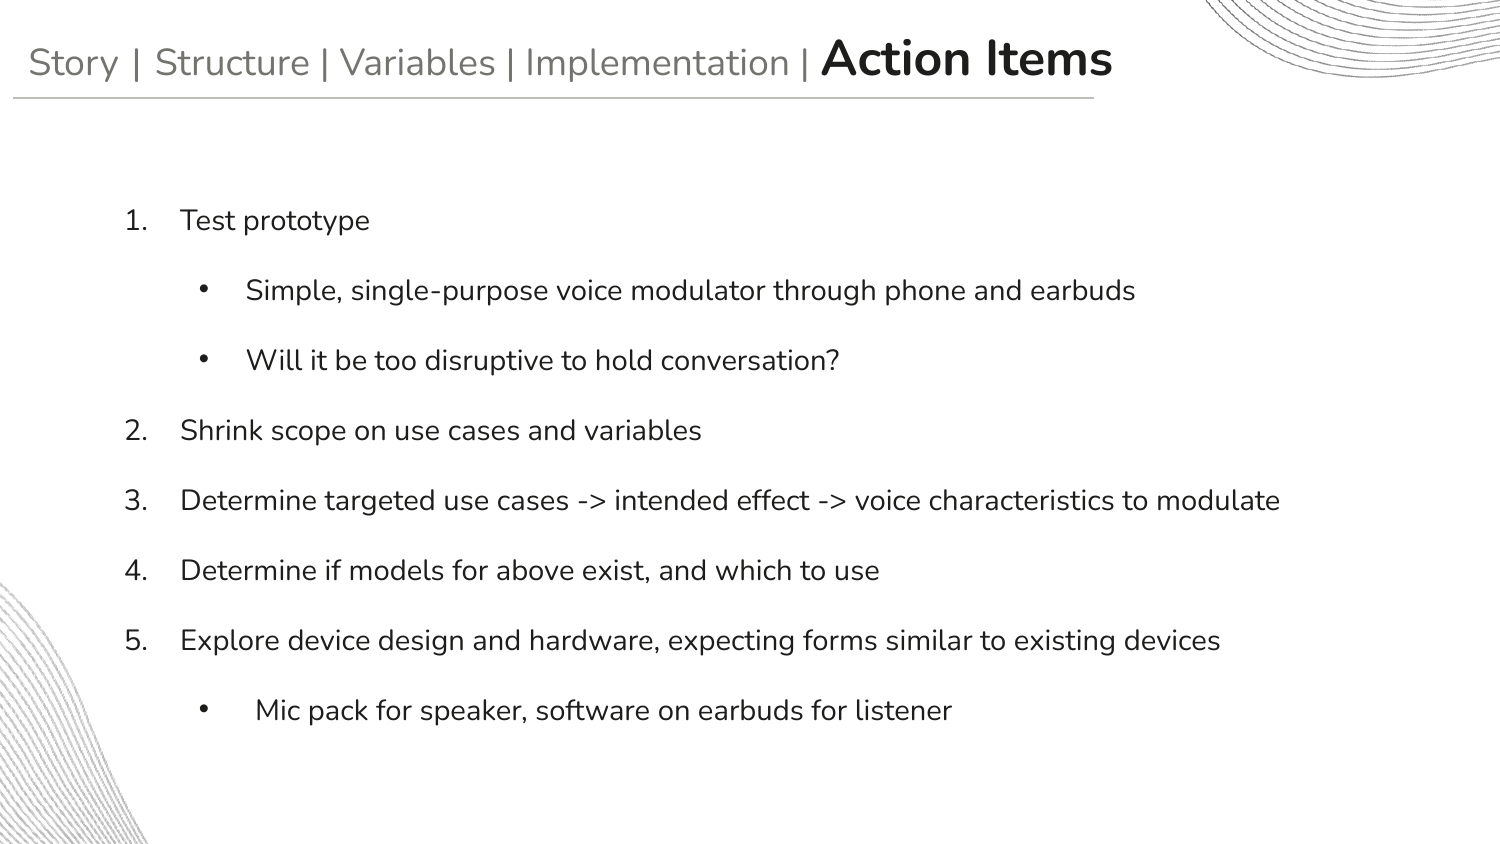

Story | Structure | Variables | Implementation | Action Items
Test prototype
Simple, single-purpose voice modulator through phone and earbuds
Will it be too disruptive to hold conversation?
Shrink scope on use cases and variables
Determine targeted use cases -> intended effect -> voice characteristics to modulate
Determine if models for above exist, and which to use
Explore device design and hardware, expecting forms similar to existing devices
Mic pack for speaker, software on earbuds for listener